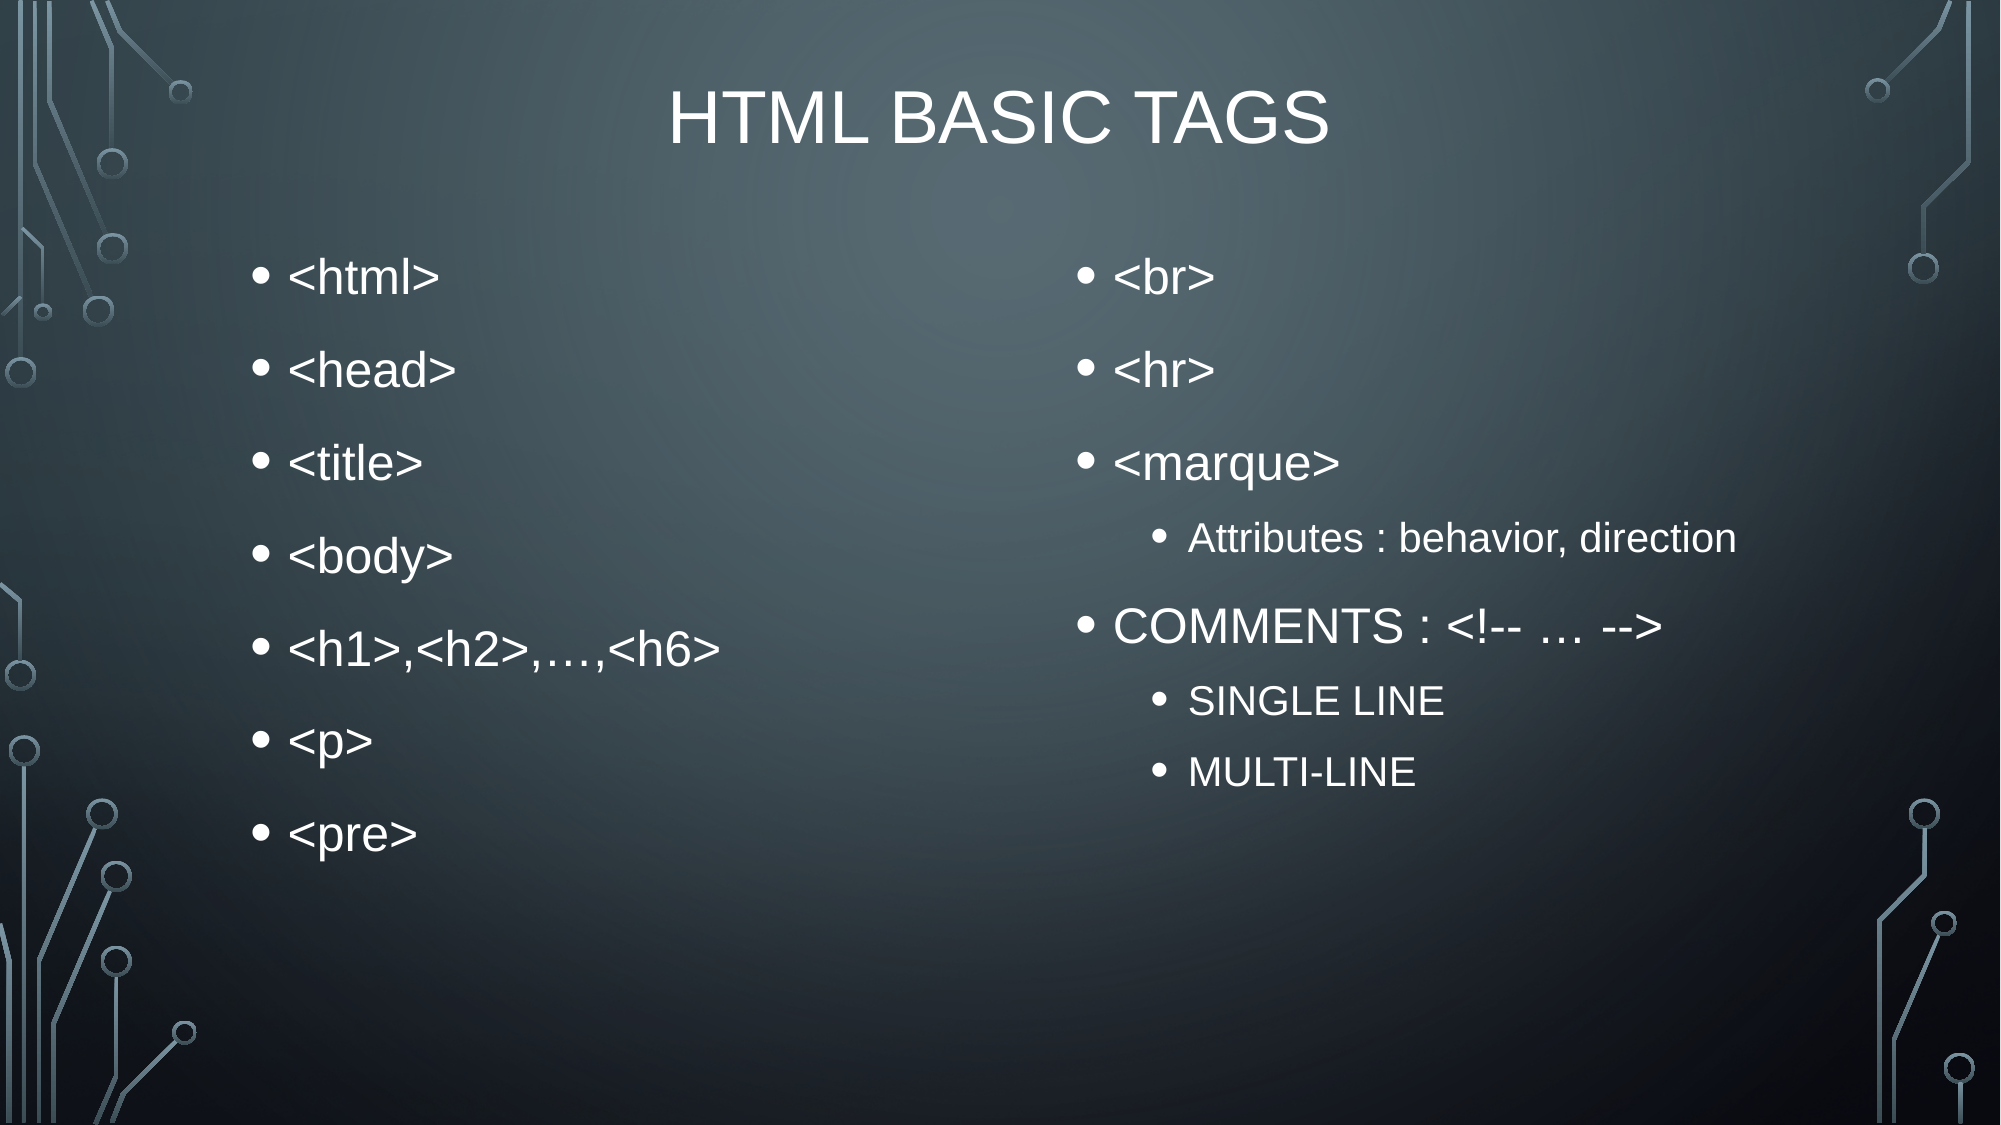

# HTML BASIC TAGS
<html>
<head>
<title>
<body>
<h1>,<h2>,…,<h6>
<p>
<pre>

<br>
<hr>
<marque>
Attributes : behavior, direction
COMMENTS : <!-- … -->
SINGLE LINE
MULTI-LINE